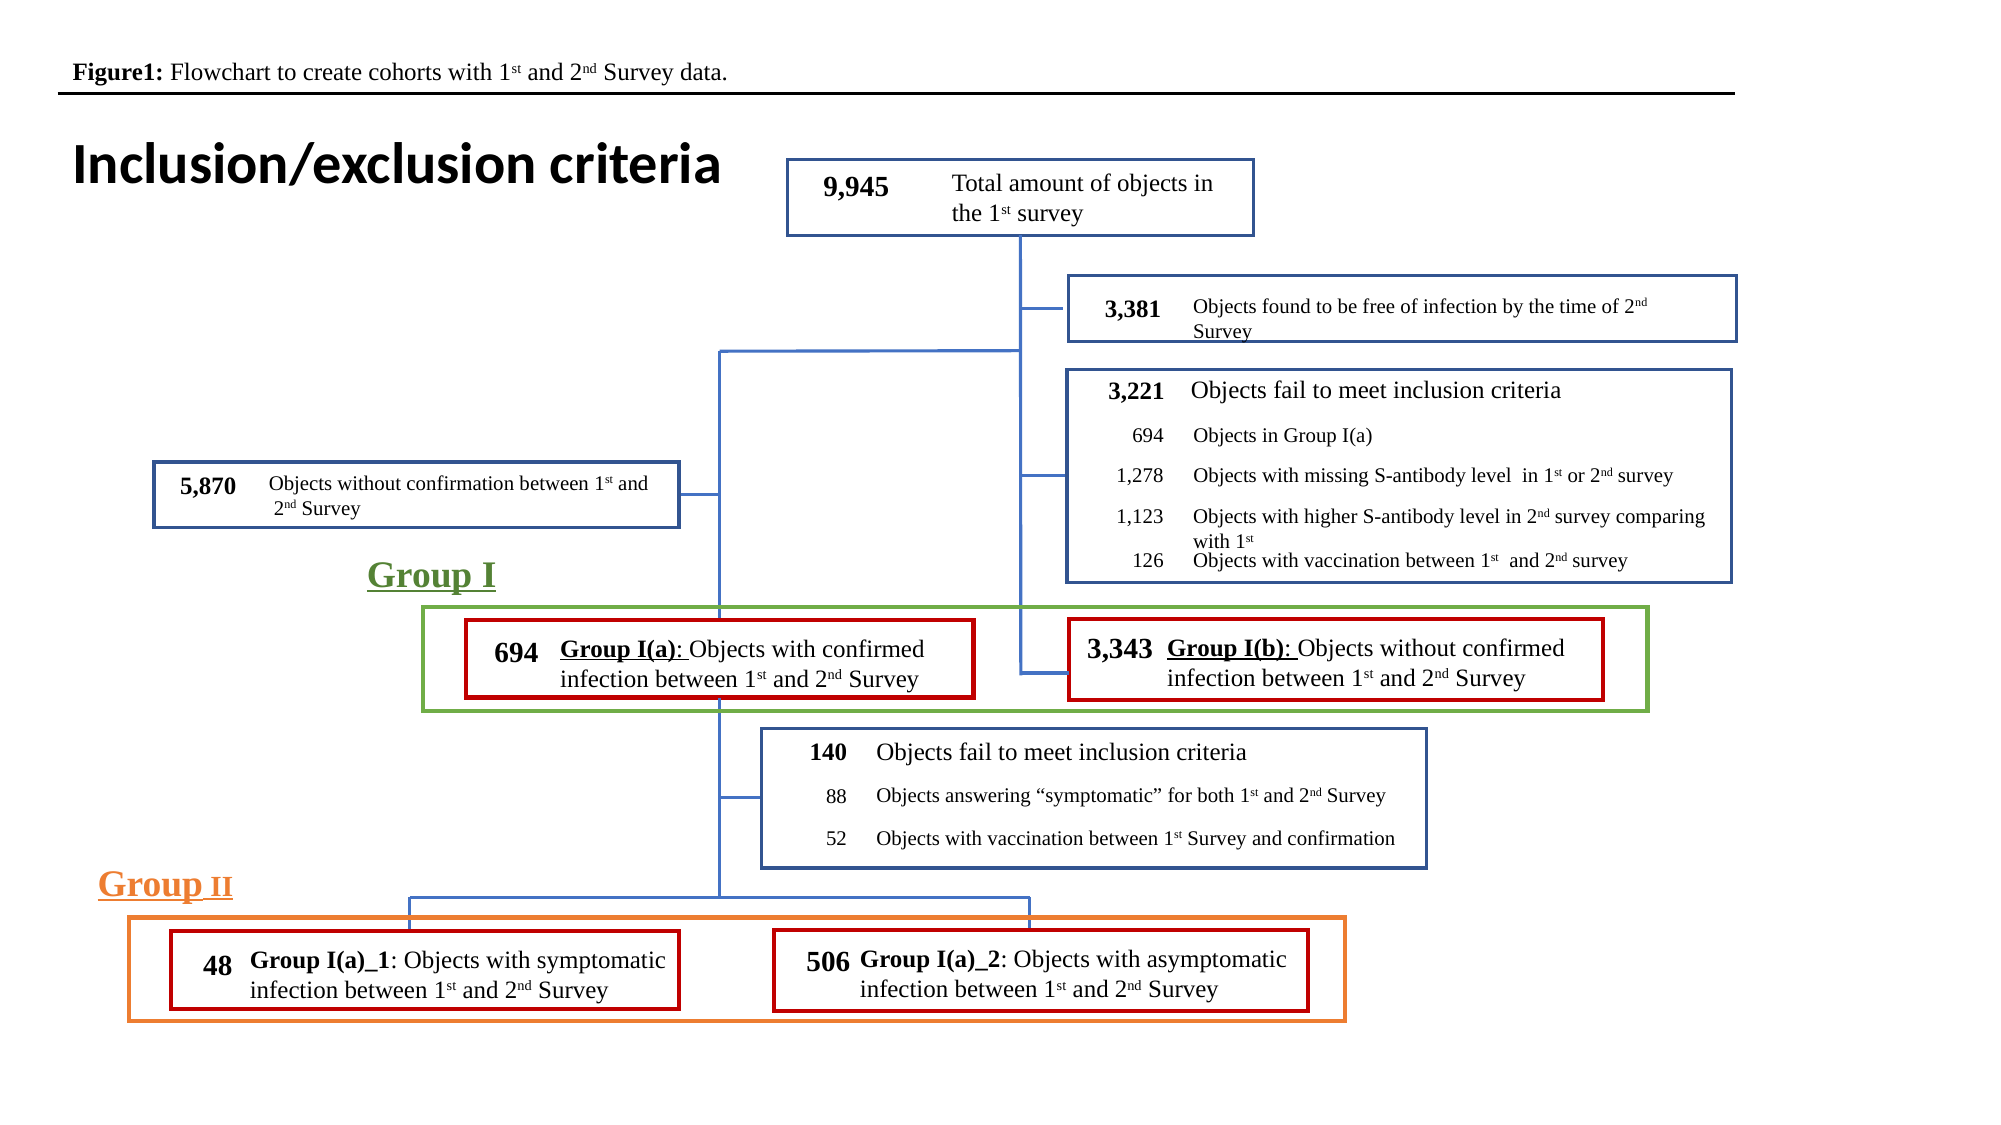

Figure1: Flowchart to create cohorts with 1st and 2nd Survey data.
Inclusion/exclusion criteria

Total amount of objects in
the 1st survey
9,945

3,381
Objects found to be free of infection by the time of 2nd Survey
Objects fail to meet inclusion criteria
3,221

694
Objects in Group I(a)
1,278
Objects with missing S-antibody level  in 1st or 2nd survey

5,870
Objects without confirmation between 1st and  2nd Survey
1,123
Objects with higher S-antibody level in 2nd survey comparing with 1st
126
Objects with vaccination between 1st  and 2nd survey
Group I

3,343
Group I(b): Objects without confirmed infection between 1st and 2nd Survey
Group I(a): Objects with confirmed infection between 1st and 2nd Survey
694

140
Objects fail to meet inclusion criteria
Objects answering “symptomatic” for both 1st and 2nd Survey
88
52
Objects with vaccination between 1st Survey and confirmation
Group II

506
Group I(a)_2: Objects with asymptomatic infection between 1st and 2nd Survey
Group I(a)_1: Objects with symptomatic infection between 1st and 2nd Survey
48